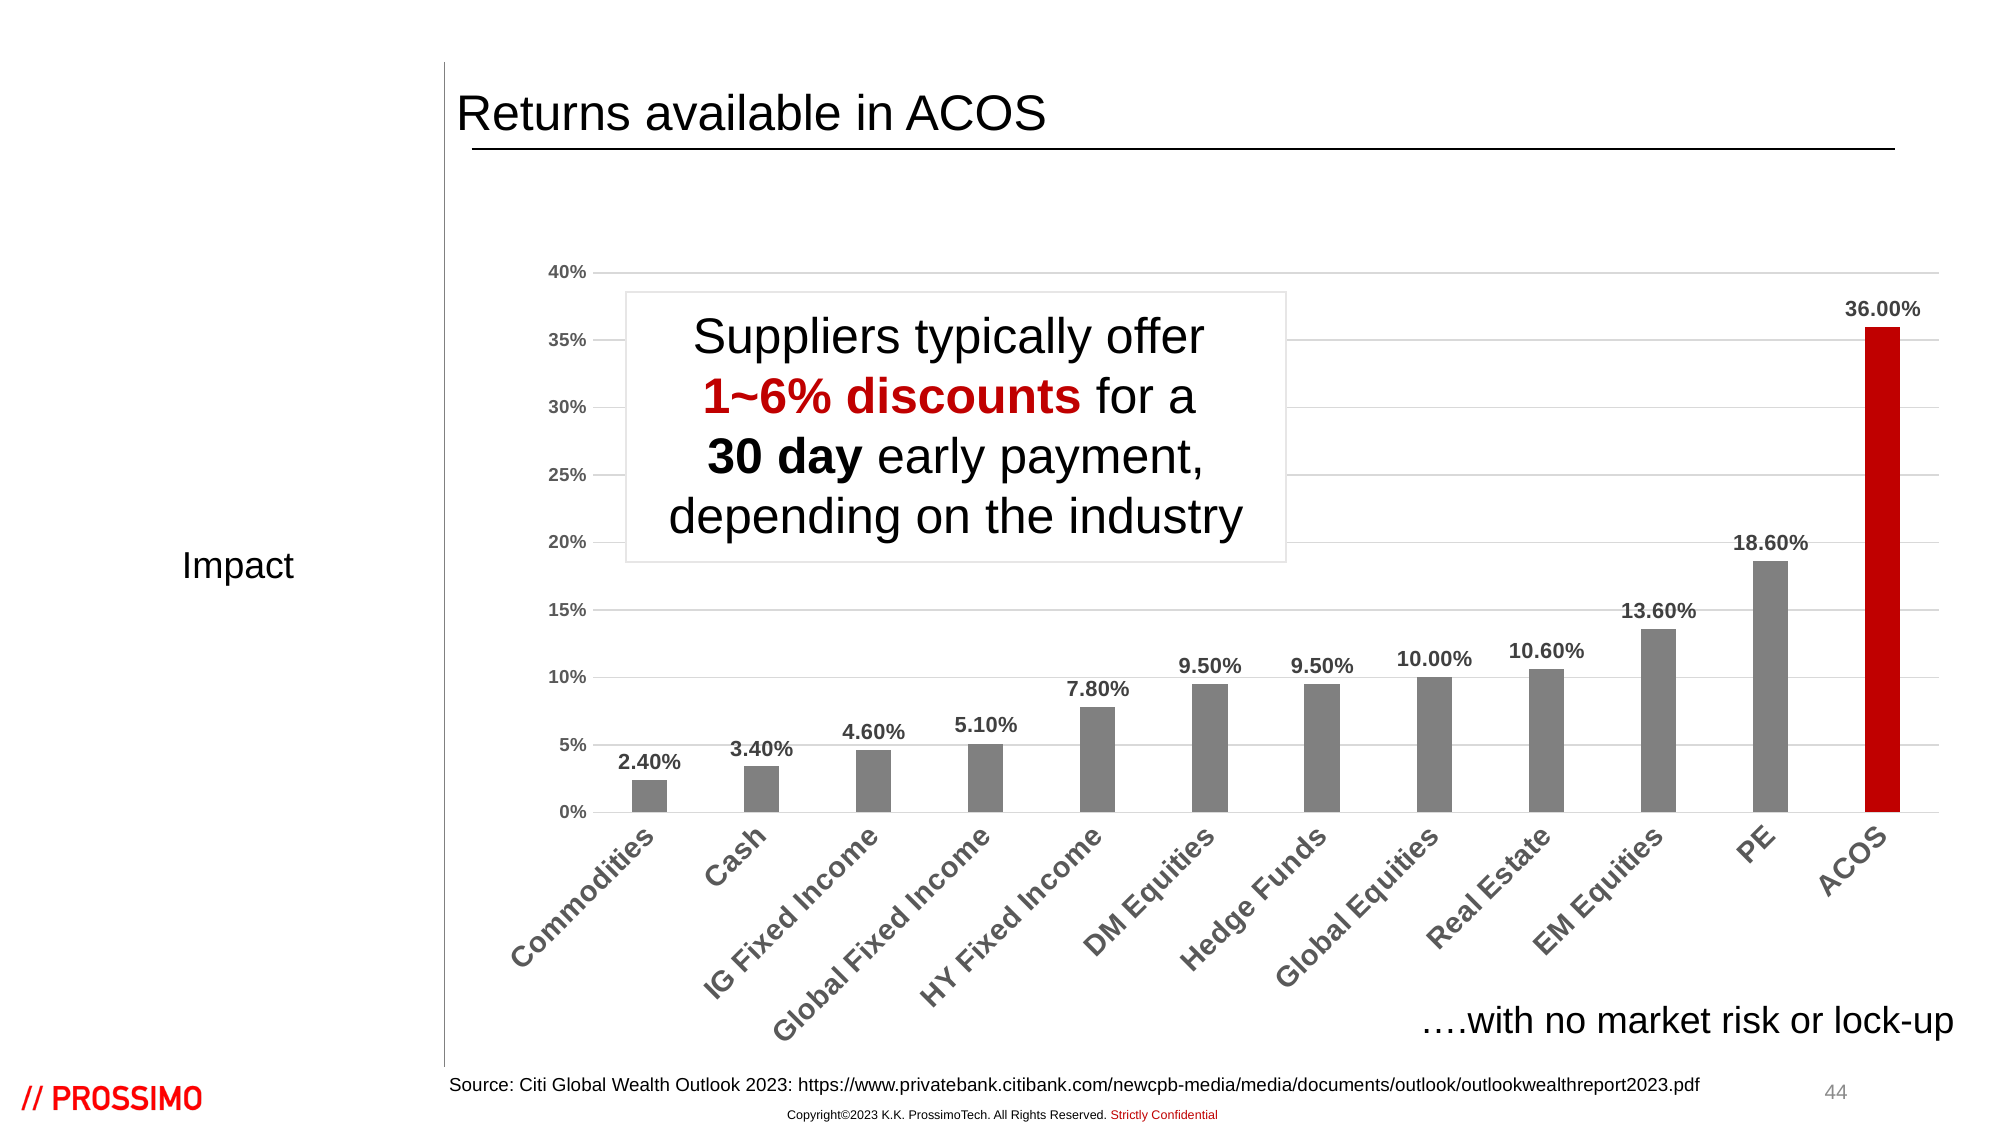

Returns available in ACOS

### Chart

| Category | Returns |
|---|---|
| Commodities | 0.024 |
| Cash | 0.034 |
| IG Fixed Income | 0.046 |
| Global Fixed Income | 0.051 |
| HY Fixed Income | 0.078 |
| DM Equities | 0.095 |
| Hedge Funds | 0.095 |
| Global Equities | 0.1 |
| Real Estate | 0.106 |
| EM Equities | 0.136 |
| PE | 0.186 |
| ACOS | 0.36 |
Suppliers typically offer
1~6% discounts for a
30 day early payment,
depending on the industry
Impact
….with no market risk or lock-up
44
Source: Citi Global Wealth Outlook 2023: https://www.privatebank.citibank.com/newcpb-media/media/documents/outlook/outlookwealthreport2023.pdf